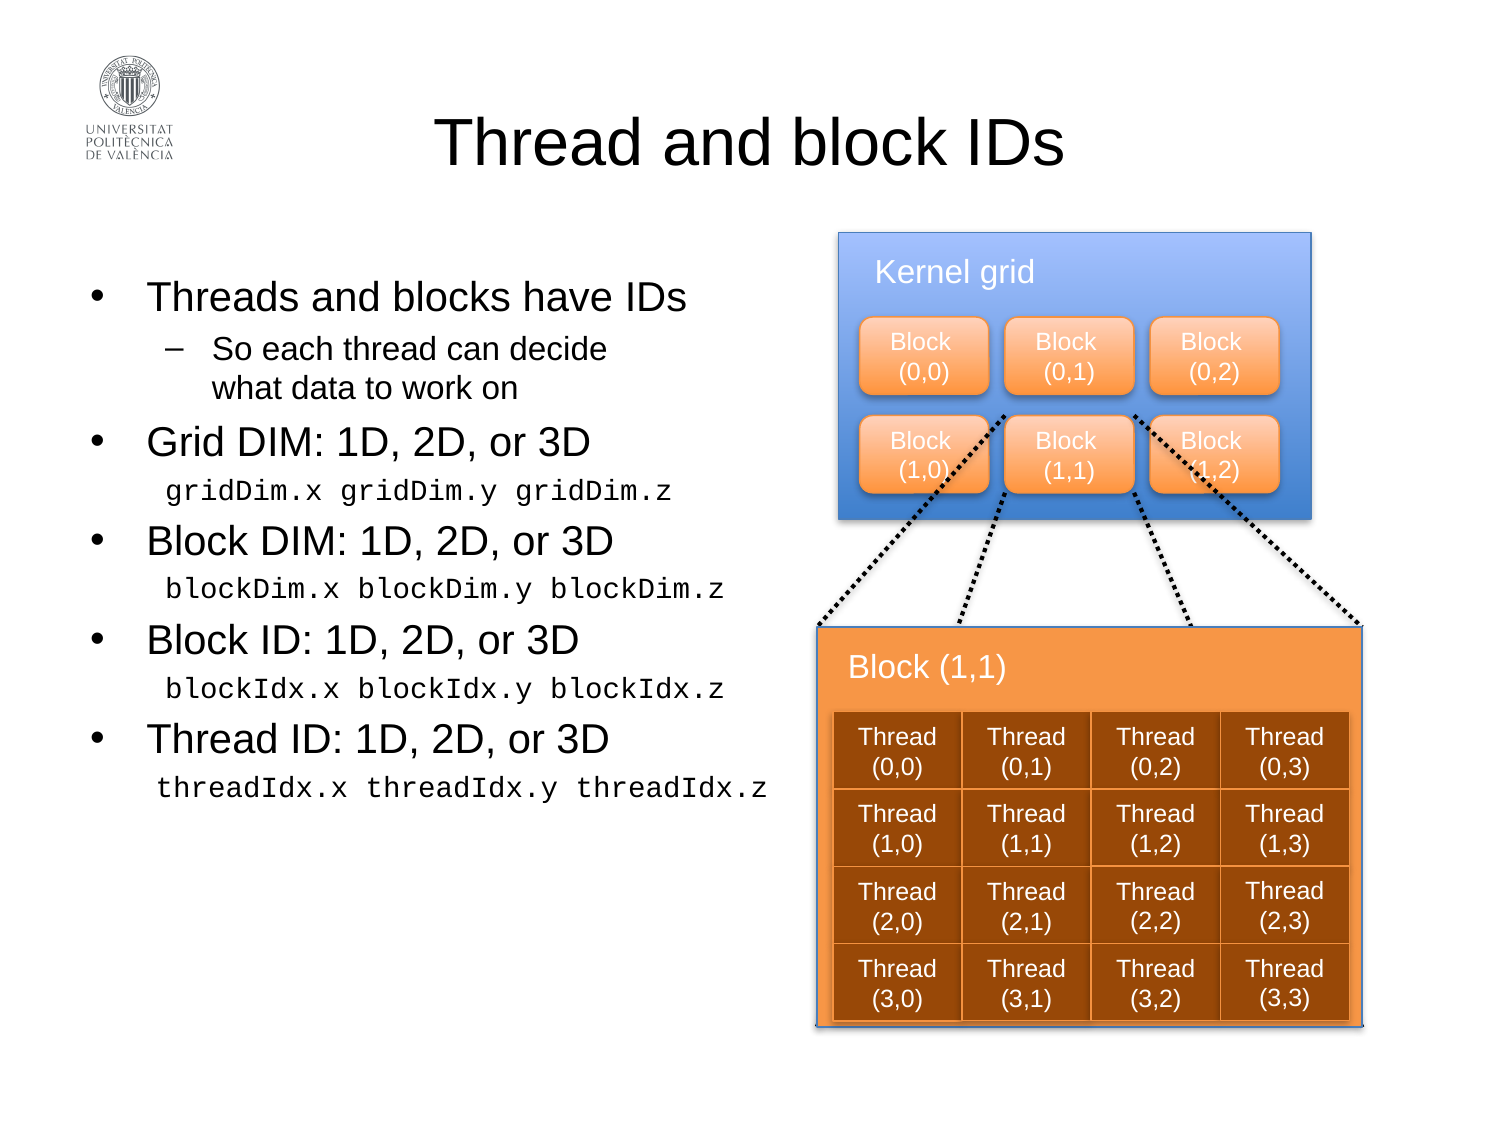

# Thread and block IDs

Kernel grid
Block
(0,0)
Block
(0,2)
Block
(0,1)
Block
(1,0)
Block
(1,2)
Block
(1,1)
Threads and blocks have IDs
So each thread can decide
what data to work on
Grid DIM: 1D, 2D, or 3D
gridDim.x gridDim.y gridDim.z
Block DIM: 1D, 2D, or 3D
blockDim.x blockDim.y blockDim.z
Block ID: 1D, 2D, or 3D
blockIdx.x blockIdx.y blockIdx.z
Thread ID: 1D, 2D, or 3D
threadIdx.x threadIdx.y threadIdx.z

Block (1,1)
Thread
(0,0)
Thread
(0,1)
Thread
(0,2)
Thread
(0,3)
Thread
(1,3)
Thread
(1,0)
Thread
(1,2)
Thread
(1,1)
Thread
(2,3)
Thread
(2,2)
Thread
(2,1)
Thread
(2,0)
Thread
(3,3)
Thread
(3,2)
Thread
(3,1)
Thread
(3,0)